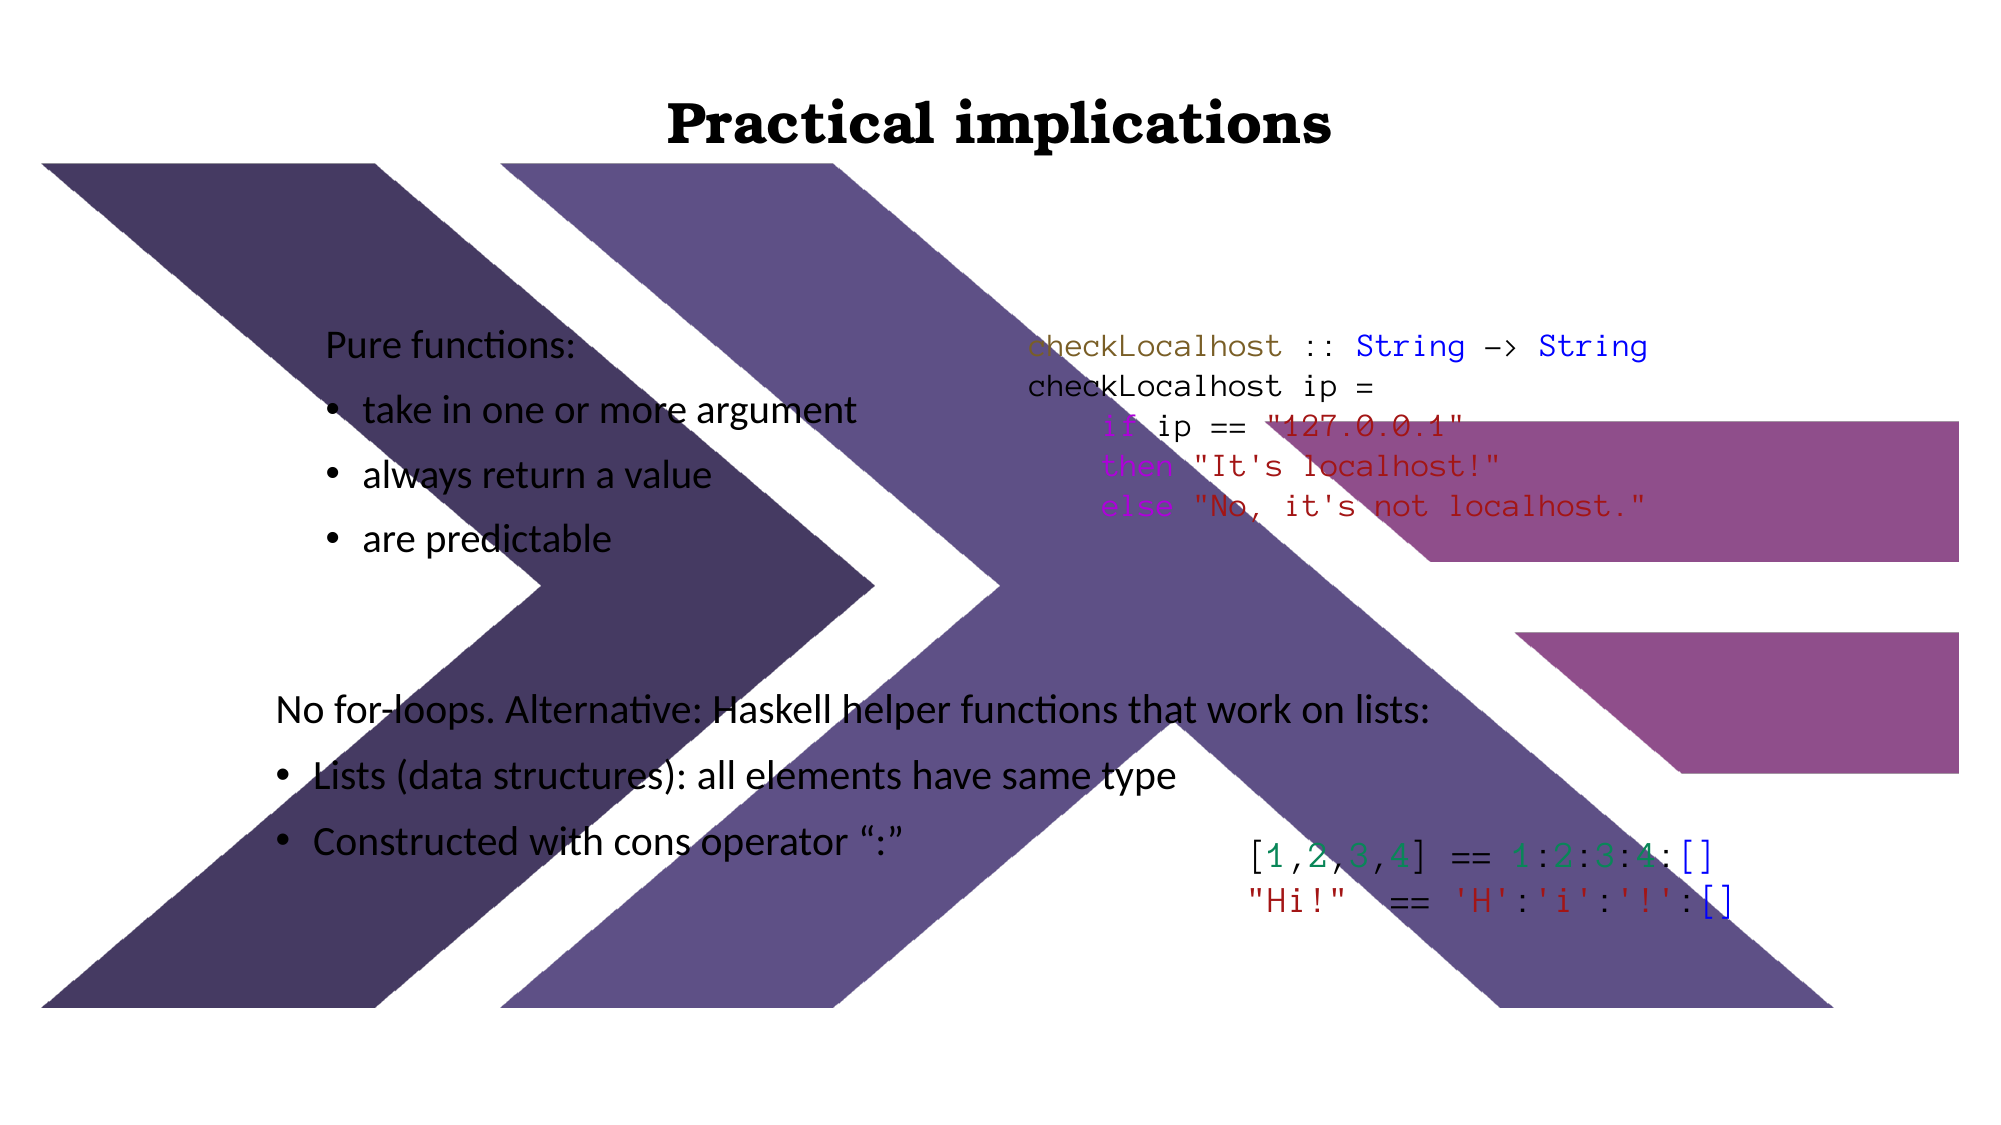

Practical implications
Pure functions:
take in one or more argument
always return a value
are predictable

checkLocalhost :: String -> String
checkLocalhost ip =
    if ip == "127.0.0.1"
    then "It's localhost!"
    else "No, it's not localhost."
No for-loops. Alternative: Haskell helper functions that work on lists:
Lists (data structures): all elements have same type
Constructed with cons operator “:”
[1,2,3,4] == 1:2:3:4:[]
"Hi!"  == 'H':'i':'!':[]